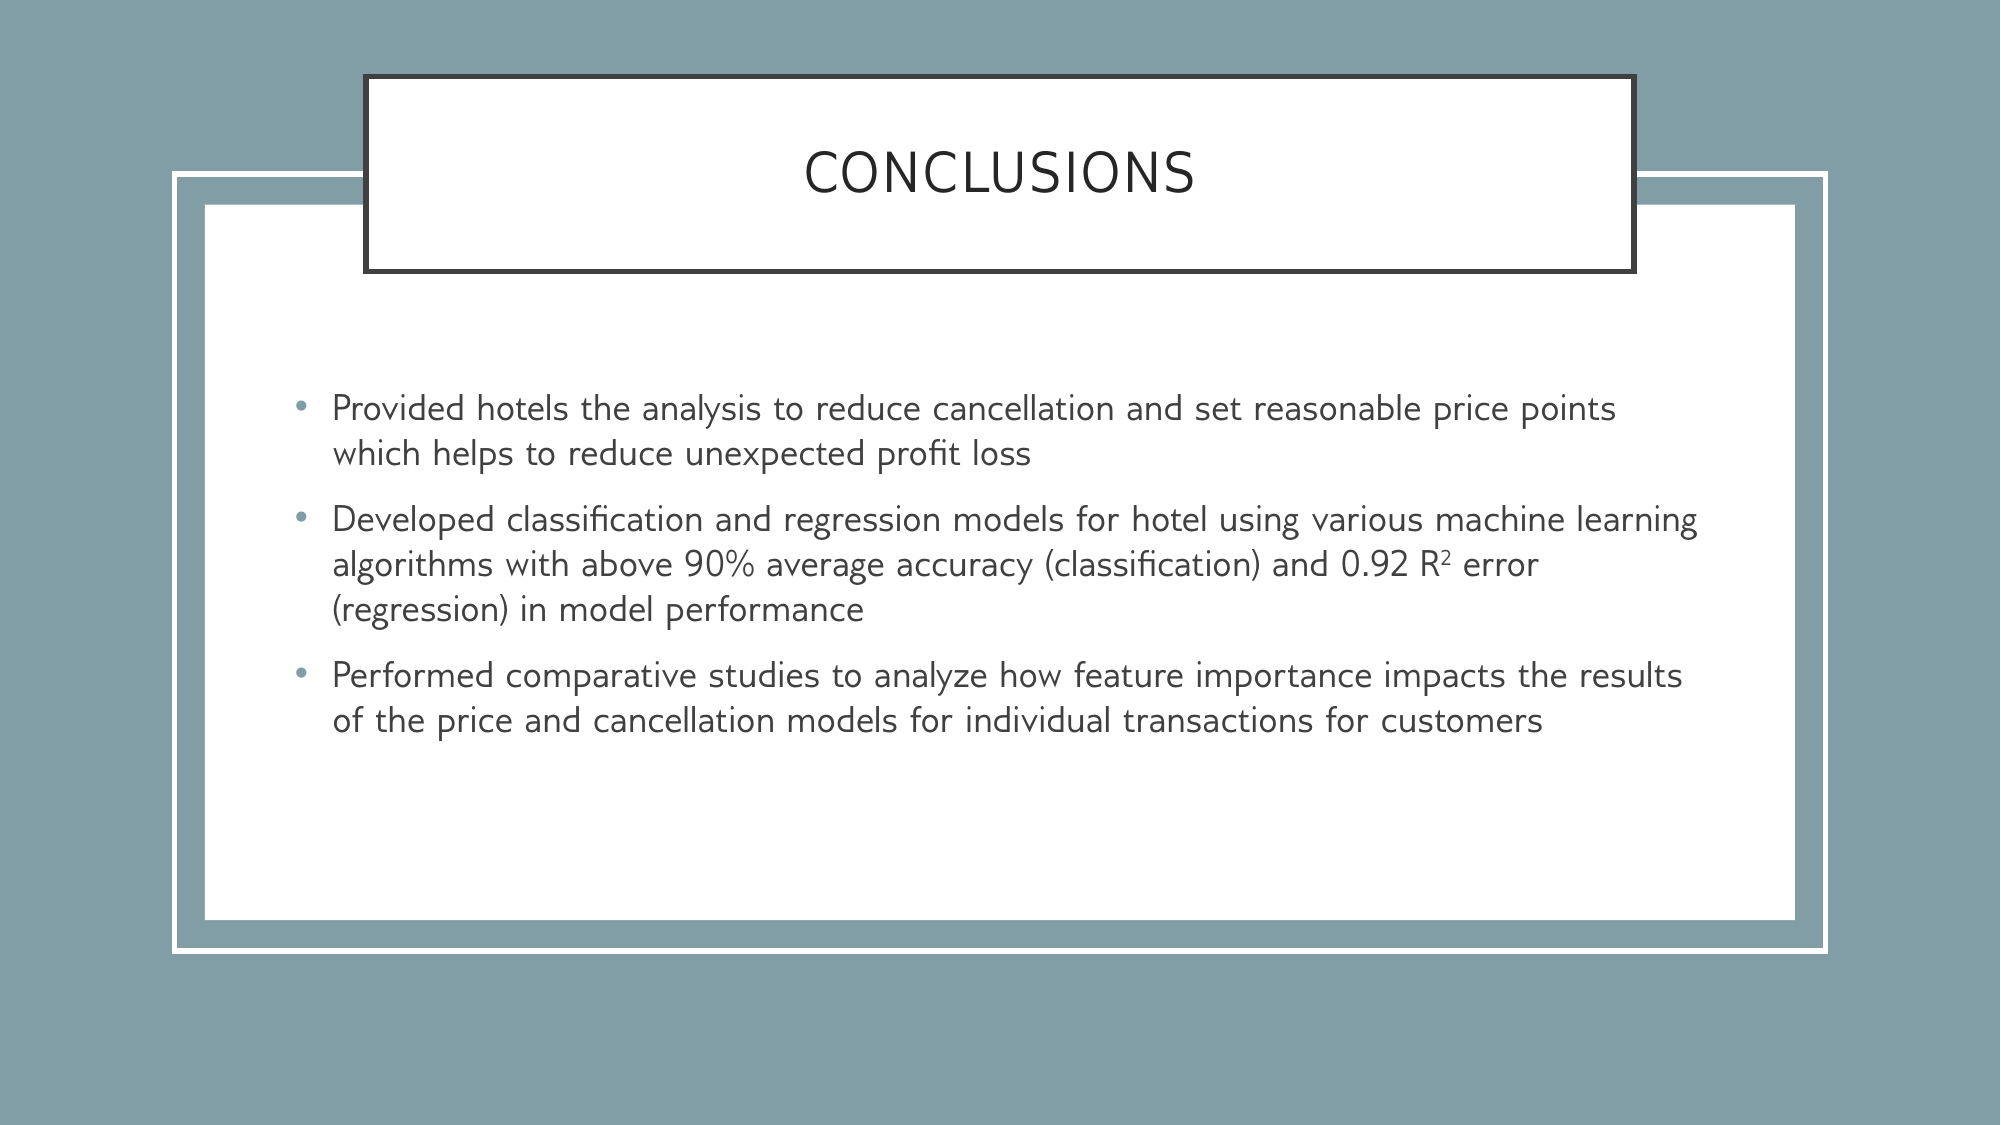

# Conclusions

Provided hotels the analysis to reduce cancellation and set reasonable price points which helps to reduce unexpected profit loss
Developed classification and regression models for hotel using various machine learning algorithms with above 90% average accuracy (classification) and 0.92 R2 error (regression) in model performance
Performed comparative studies to analyze how feature importance impacts the results of the price and cancellation models for individual transactions for customers